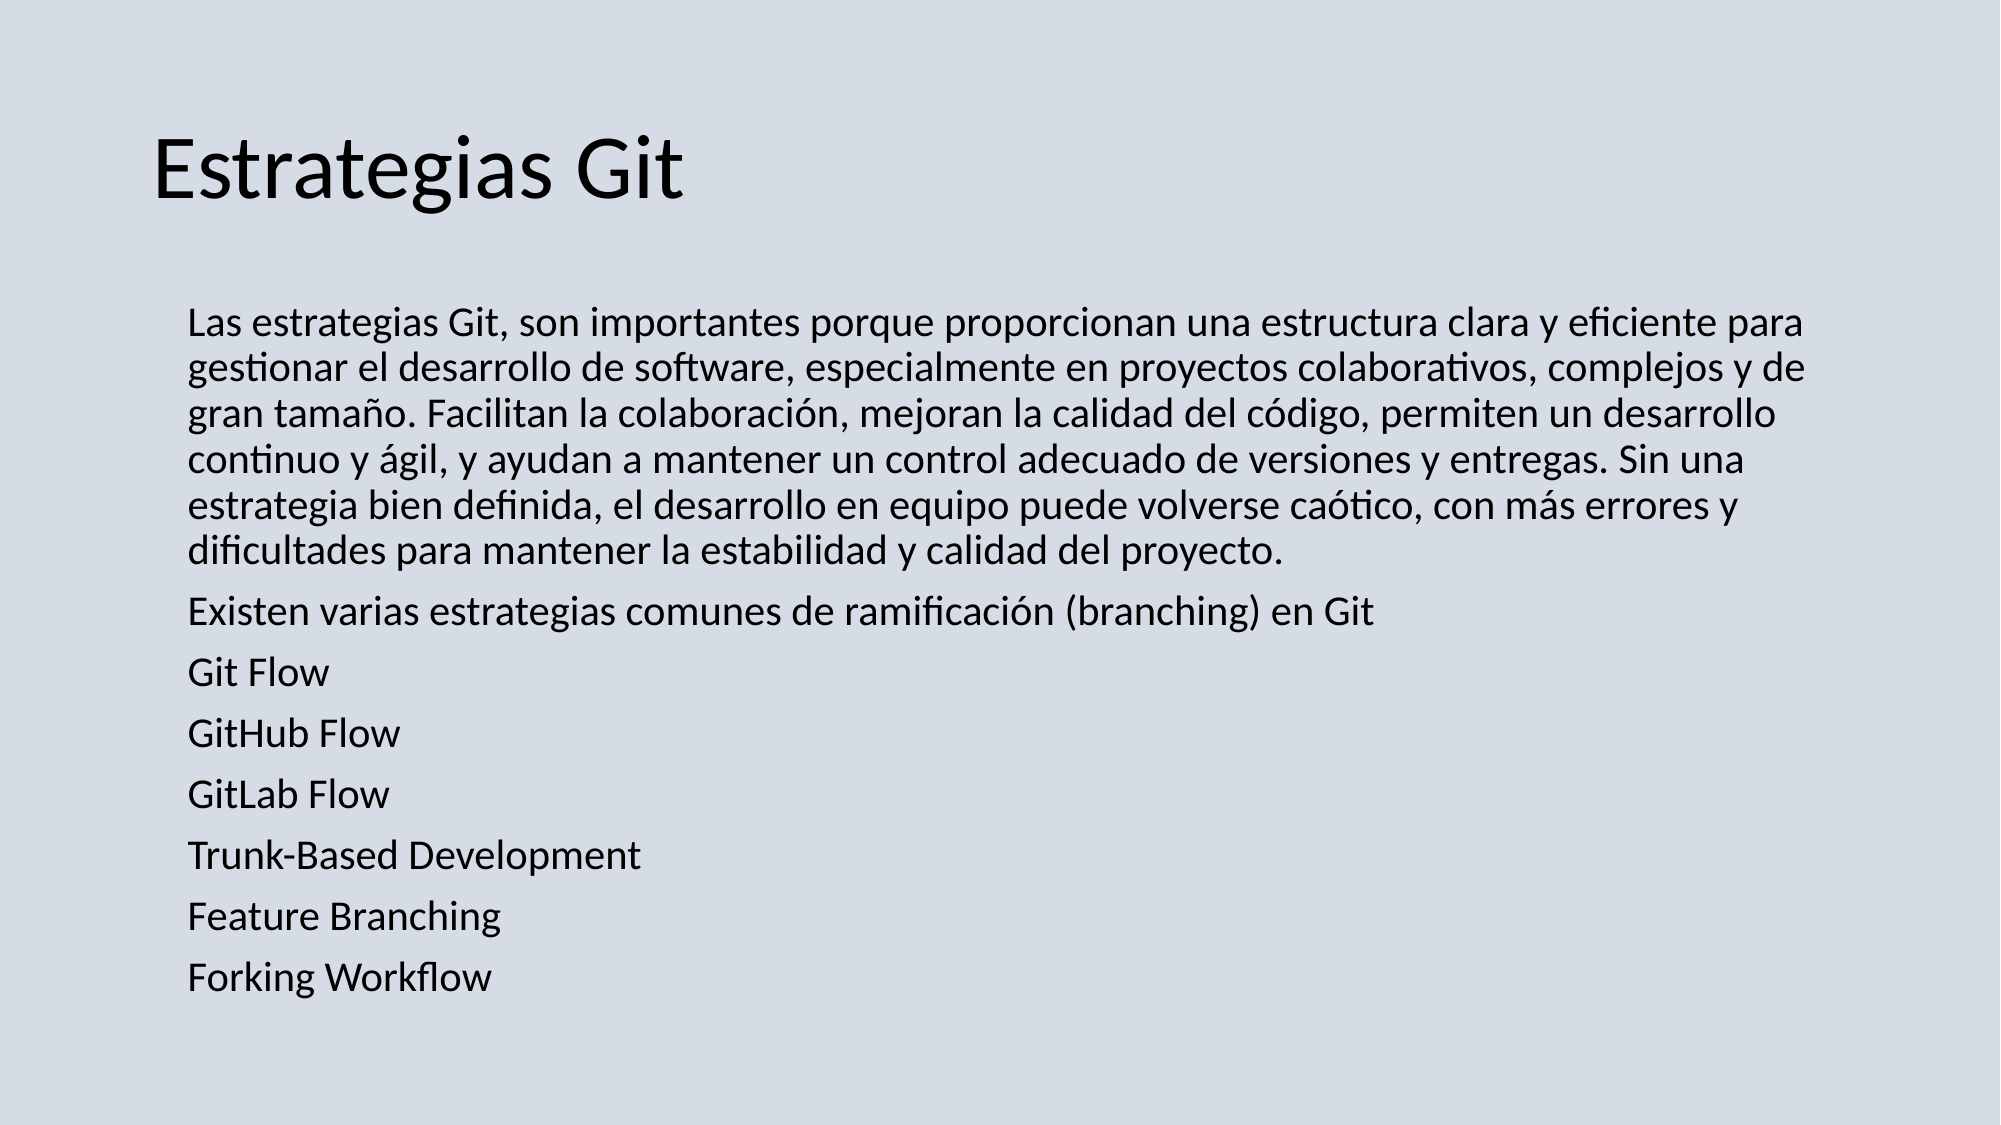

# Estrategias Git
Las estrategias Git, son importantes porque proporcionan una estructura clara y eficiente para gestionar el desarrollo de software, especialmente en proyectos colaborativos, complejos y de gran tamaño. Facilitan la colaboración, mejoran la calidad del código, permiten un desarrollo continuo y ágil, y ayudan a mantener un control adecuado de versiones y entregas. Sin una estrategia bien definida, el desarrollo en equipo puede volverse caótico, con más errores y dificultades para mantener la estabilidad y calidad del proyecto.
Existen varias estrategias comunes de ramificación (branching) en Git
Git Flow
GitHub Flow
GitLab Flow
Trunk-Based Development
Feature Branching
Forking Workflow